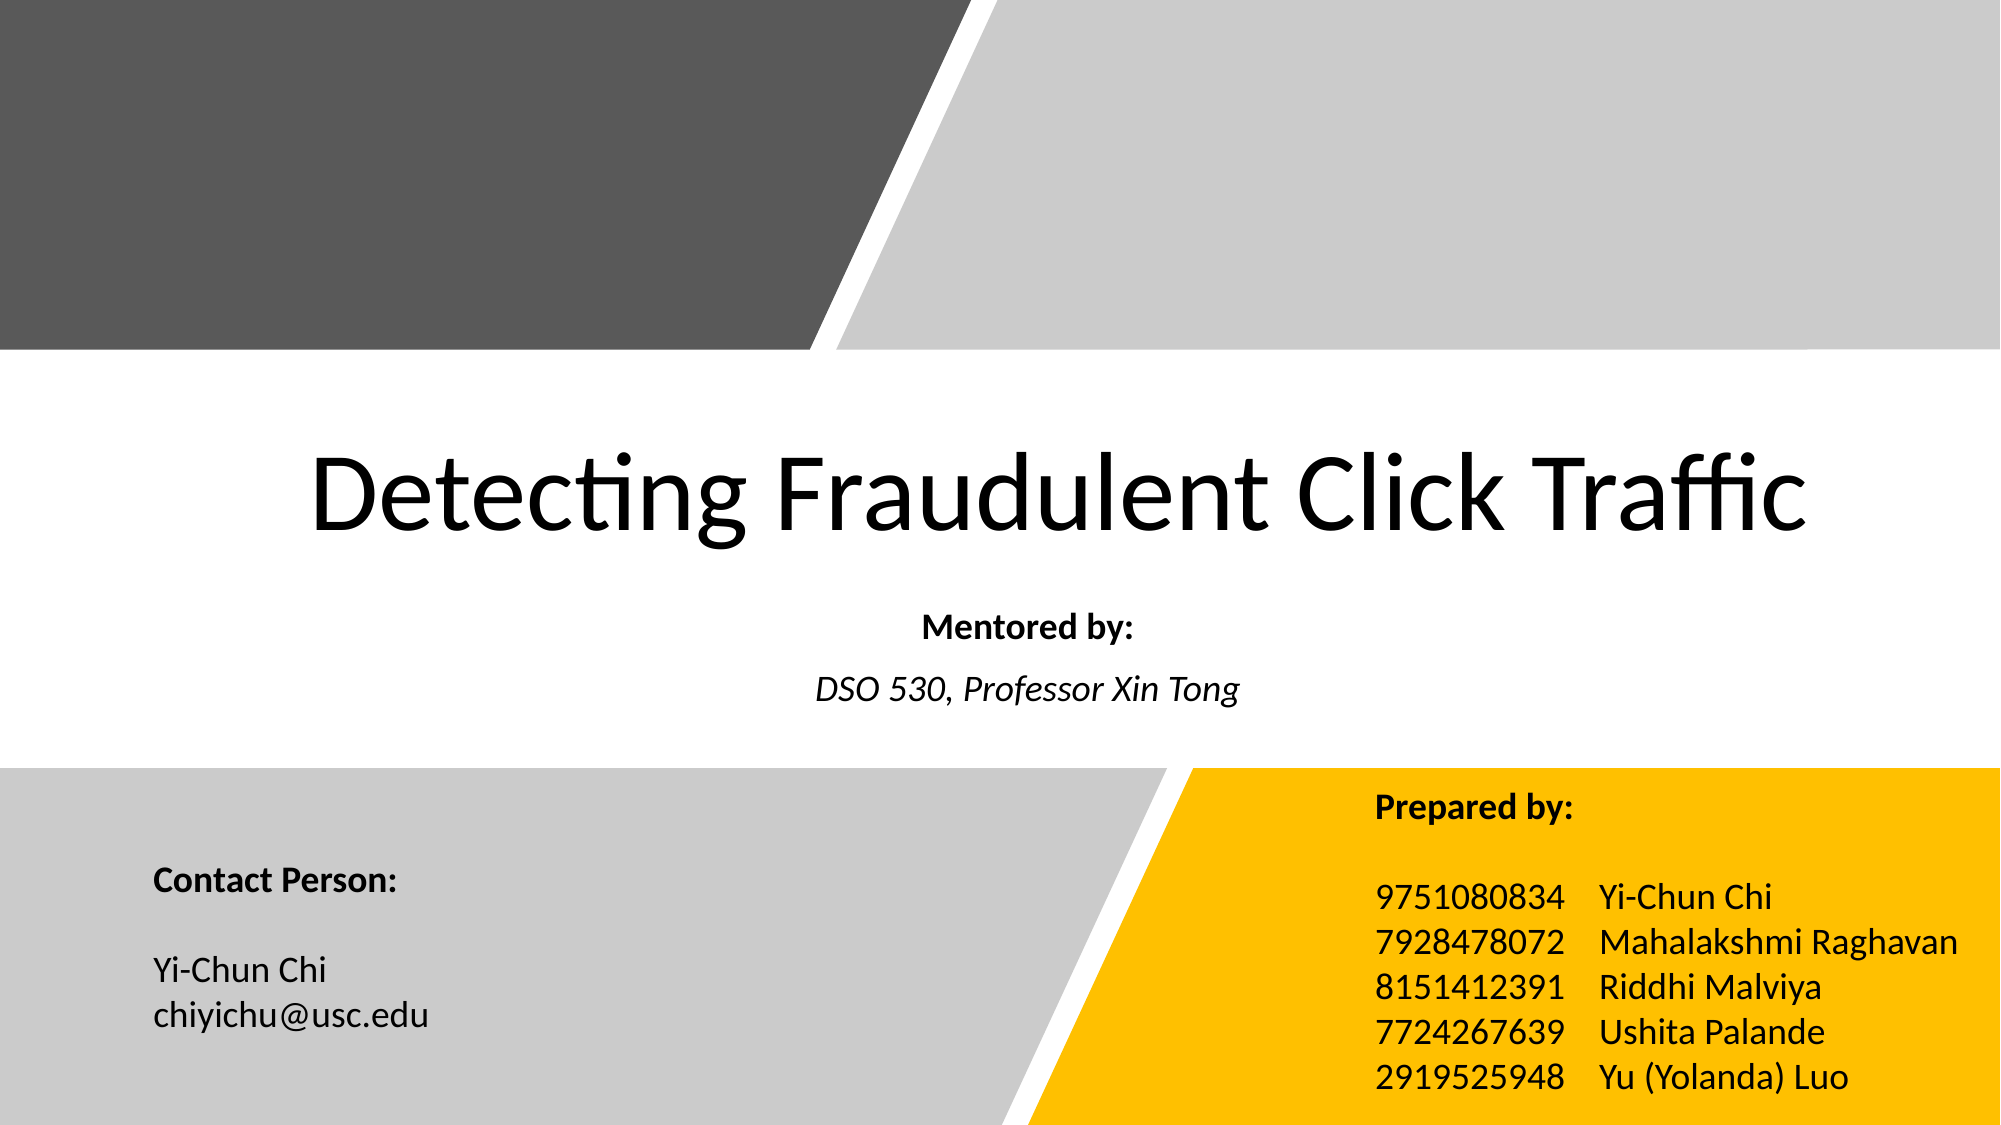

# Detecting Fraudulent Click Traffic
Mentored by:
DSO 530, Professor Xin Tong

Prepared by:

9751080834    Yi-Chun Chi
7928478072    Mahalakshmi Raghavan
8151412391    Riddhi Malviya
7724267639    Ushita Palande
2919525948    Yu (Yolanda) Luo
Contact Person:

Yi-Chun Chi
chiyichu@usc.edu